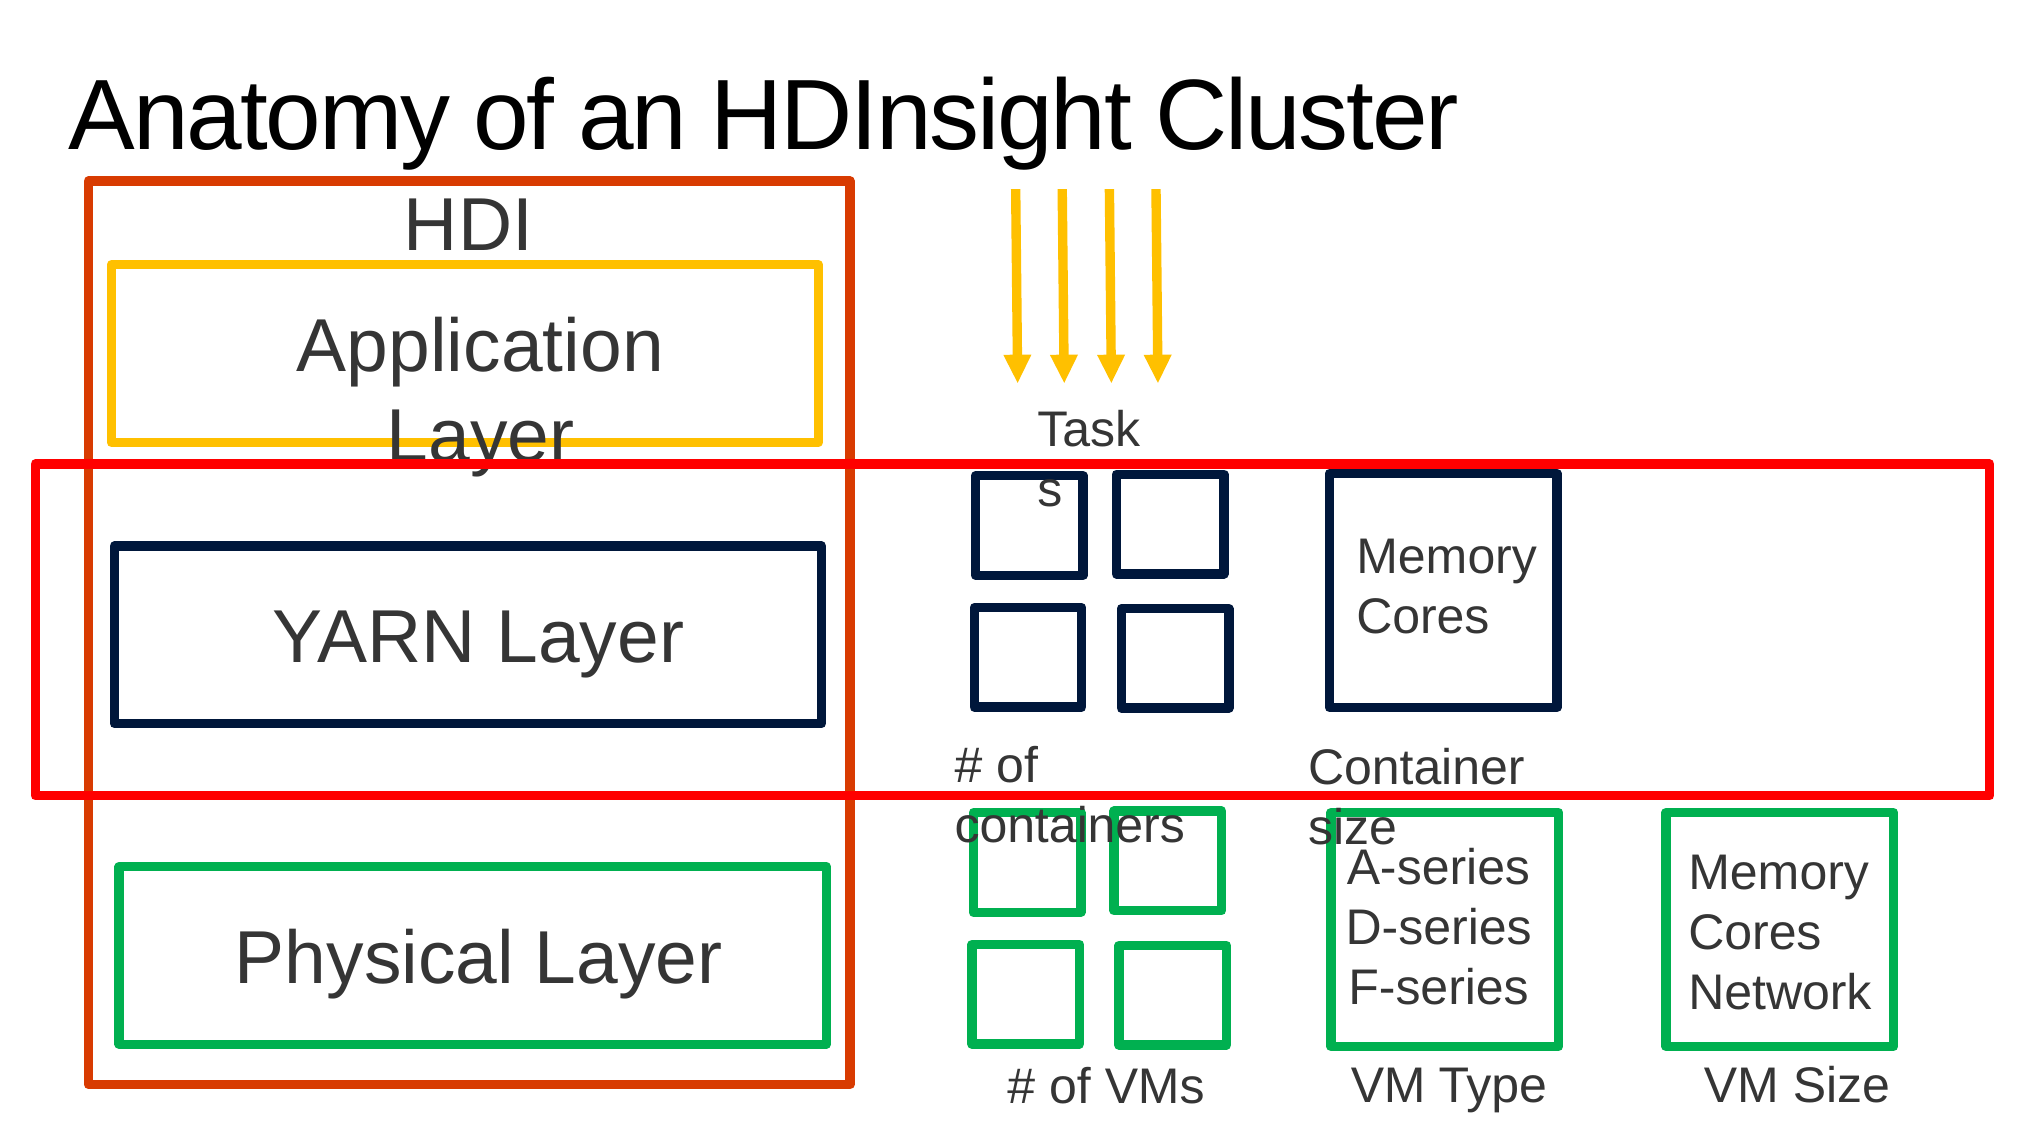

# Anatomy of an HDInsight Cluster
HDI

Application Layer
Tasks

Memory
Cores

YARN Layer

# of containers
Container size

A-series
D-series
F-series
Memory
Cores
Network

Physical Layer

VM Type
VM Size
# of VMs